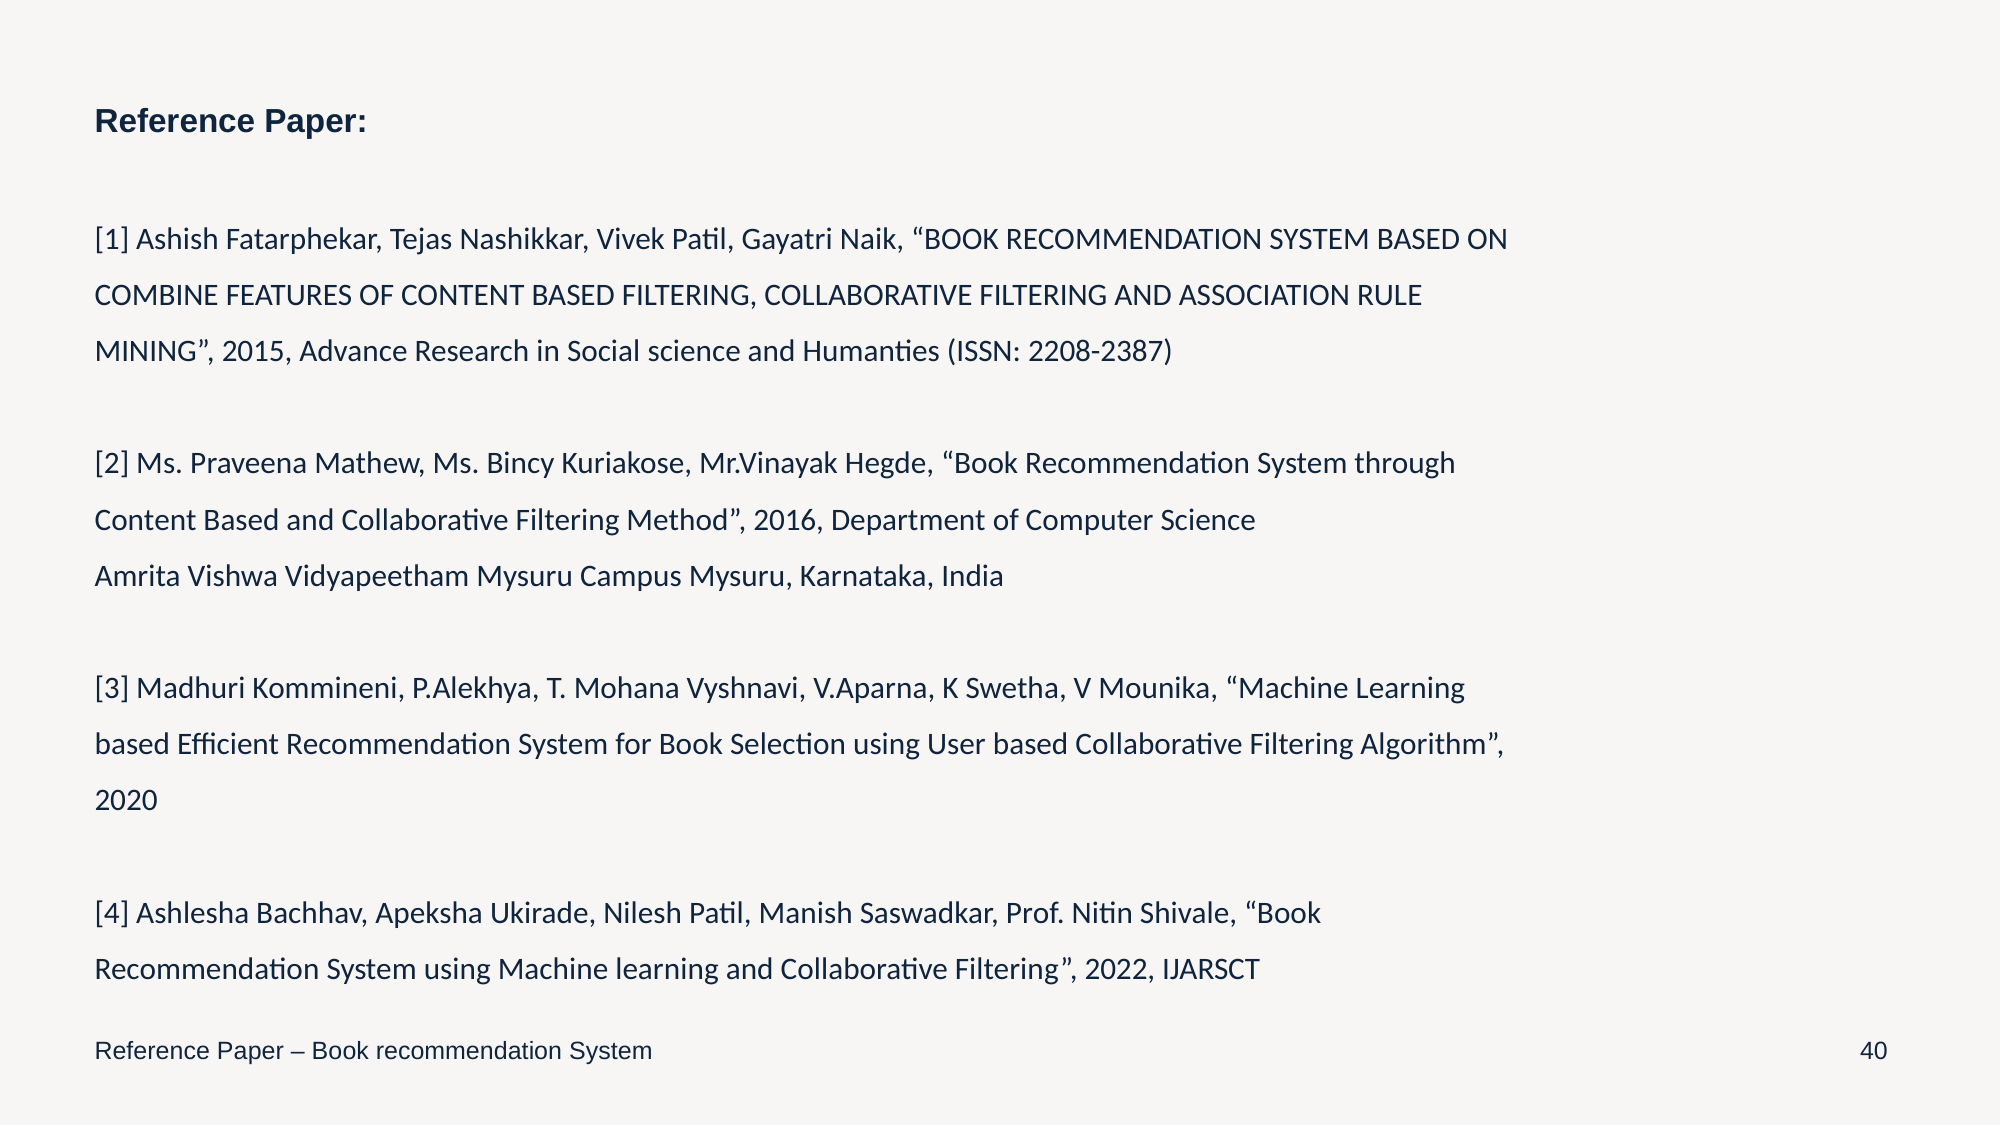

# Reference Paper: [1] Ashish Fatarphekar, Tejas Nashikkar, Vivek Patil, Gayatri Naik, “BOOK RECOMMENDATION SYSTEM BASED ON COMBINE FEATURES OF CONTENT BASED FILTERING, COLLABORATIVE FILTERING AND ASSOCIATION RULE MINING”, 2015, Advance Research in Social science and Humanties (ISSN: 2208-2387) [2] Ms. Praveena Mathew, Ms. Bincy Kuriakose, Mr.Vinayak Hegde, “Book Recommendation System through Content Based and Collaborative Filtering Method”, 2016, Department of Computer Science Amrita Vishwa Vidyapeetham Mysuru Campus Mysuru, Karnataka, India [3] Madhuri Kommineni, P.Alekhya, T. Mohana Vyshnavi, V.Aparna, K Swetha, V Mounika, “Machine Learning based Efficient Recommendation System for Book Selection using User based Collaborative Filtering Algorithm”, 2020 [4] Ashlesha Bachhav, Apeksha Ukirade, Nilesh Patil, Manish Saswadkar, Prof. Nitin Shivale, “Book Recommendation System using Machine learning and Collaborative Filtering”, 2022, IJARSCT
Reference Paper – Book recommendation System
40